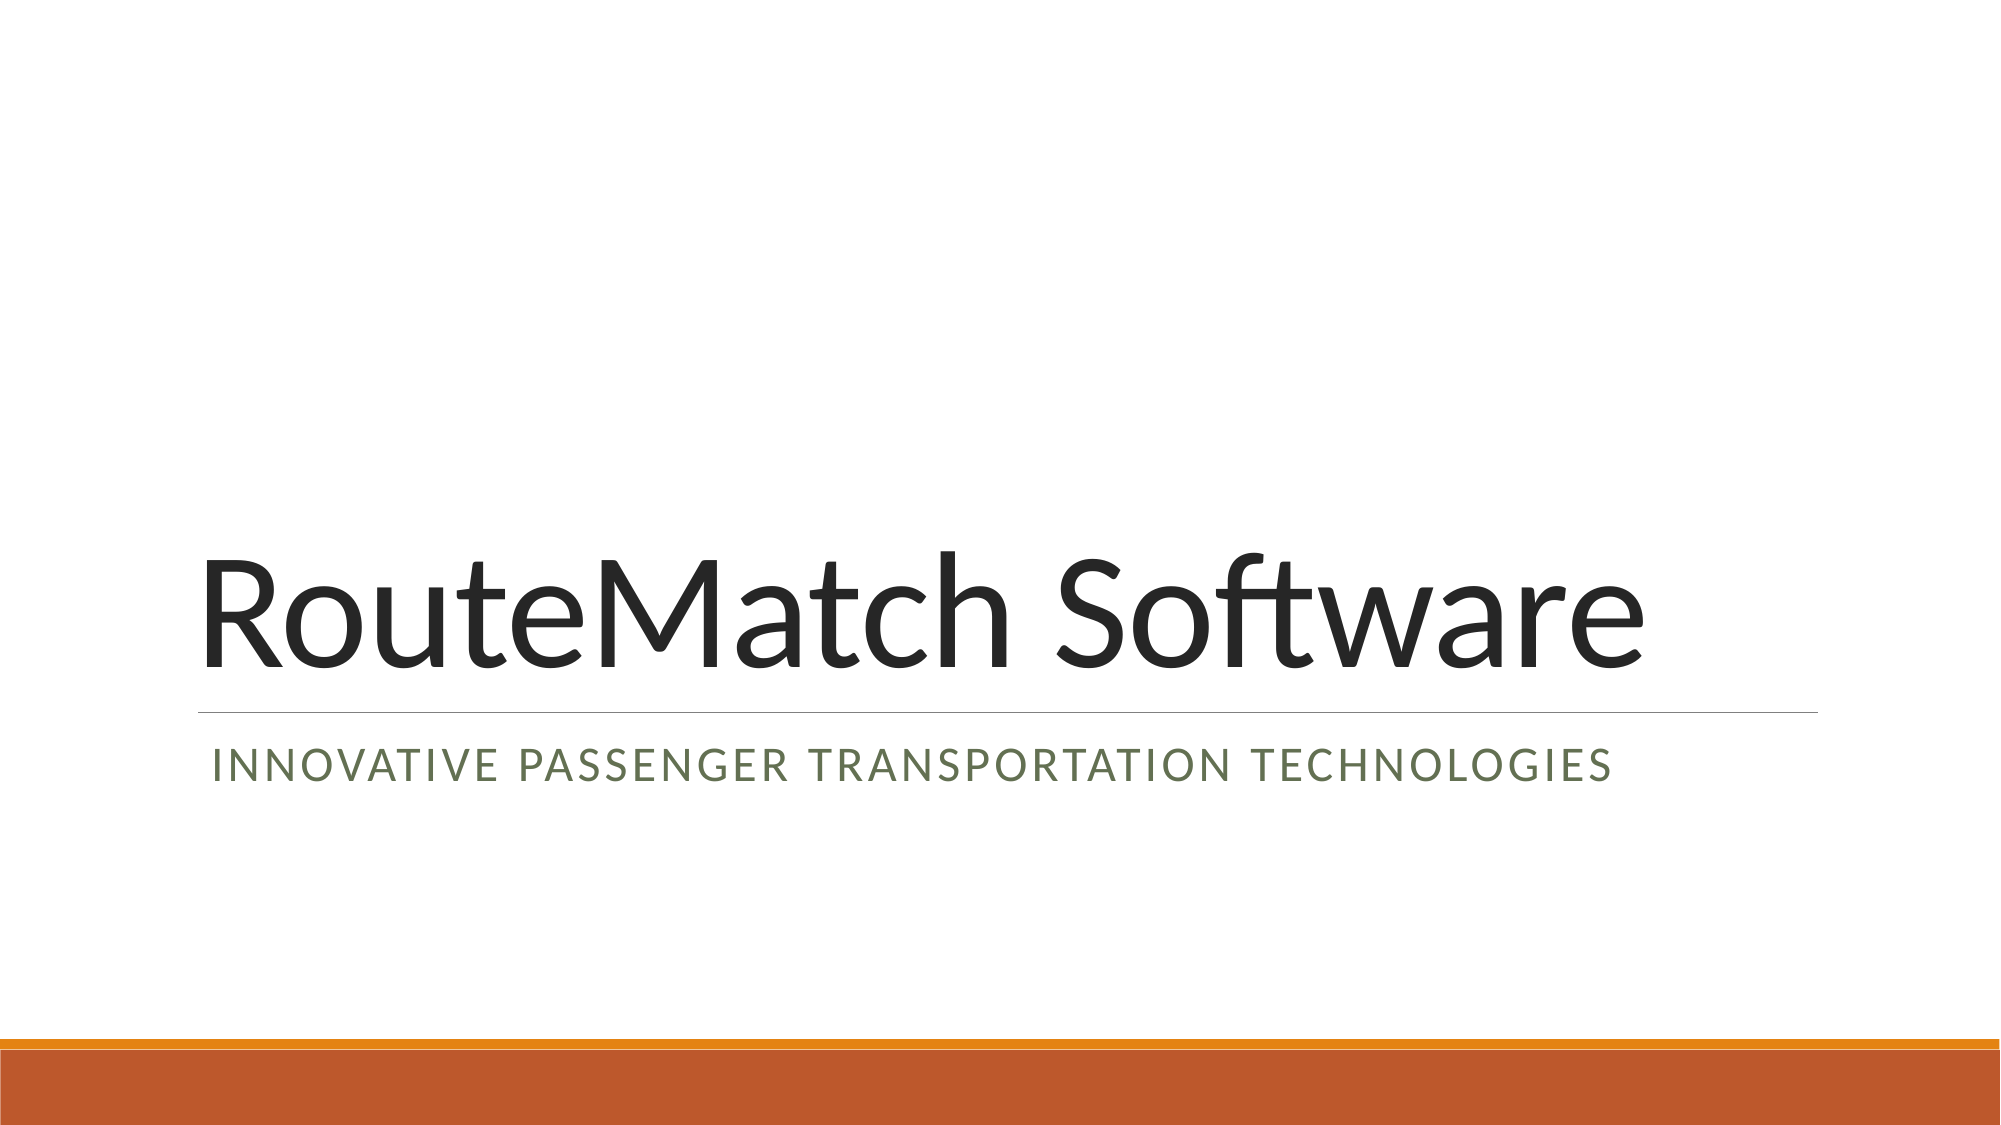

# RouteMatch Software
 innovative passenger transportation technologies